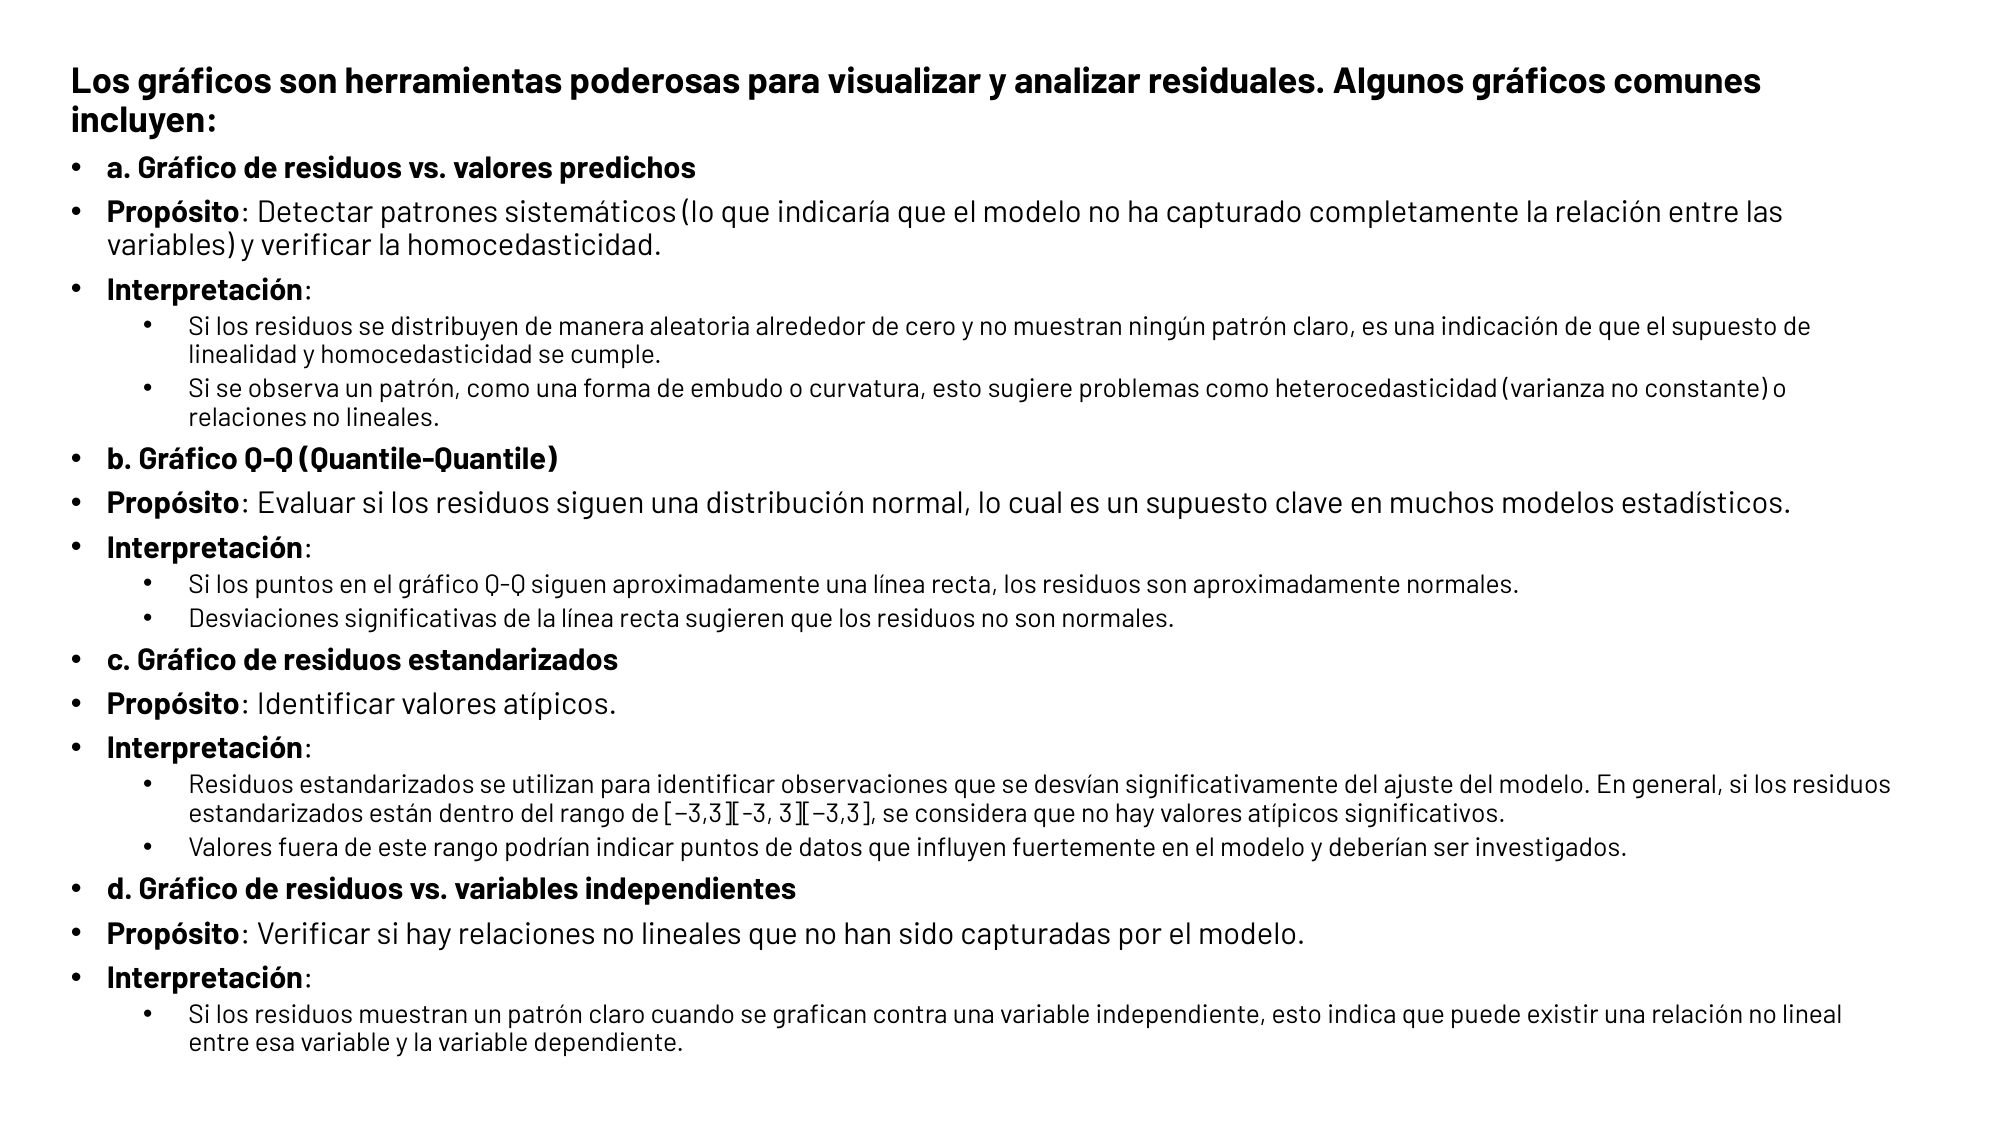

Los gráficos son herramientas poderosas para visualizar y analizar residuales. Algunos gráficos comunes incluyen:
a. Gráfico de residuos vs. valores predichos
Propósito: Detectar patrones sistemáticos (lo que indicaría que el modelo no ha capturado completamente la relación entre las variables) y verificar la homocedasticidad.
Interpretación:
Si los residuos se distribuyen de manera aleatoria alrededor de cero y no muestran ningún patrón claro, es una indicación de que el supuesto de linealidad y homocedasticidad se cumple.
Si se observa un patrón, como una forma de embudo o curvatura, esto sugiere problemas como heterocedasticidad (varianza no constante) o relaciones no lineales.
b. Gráfico Q-Q (Quantile-Quantile)
Propósito: Evaluar si los residuos siguen una distribución normal, lo cual es un supuesto clave en muchos modelos estadísticos.
Interpretación:
Si los puntos en el gráfico Q-Q siguen aproximadamente una línea recta, los residuos son aproximadamente normales.
Desviaciones significativas de la línea recta sugieren que los residuos no son normales.
c. Gráfico de residuos estandarizados
Propósito: Identificar valores atípicos.
Interpretación:
Residuos estandarizados se utilizan para identificar observaciones que se desvían significativamente del ajuste del modelo. En general, si los residuos estandarizados están dentro del rango de [−3,3][-3, 3][−3,3], se considera que no hay valores atípicos significativos.
Valores fuera de este rango podrían indicar puntos de datos que influyen fuertemente en el modelo y deberían ser investigados.
d. Gráfico de residuos vs. variables independientes
Propósito: Verificar si hay relaciones no lineales que no han sido capturadas por el modelo.
Interpretación:
Si los residuos muestran un patrón claro cuando se grafican contra una variable independiente, esto indica que puede existir una relación no lineal entre esa variable y la variable dependiente.